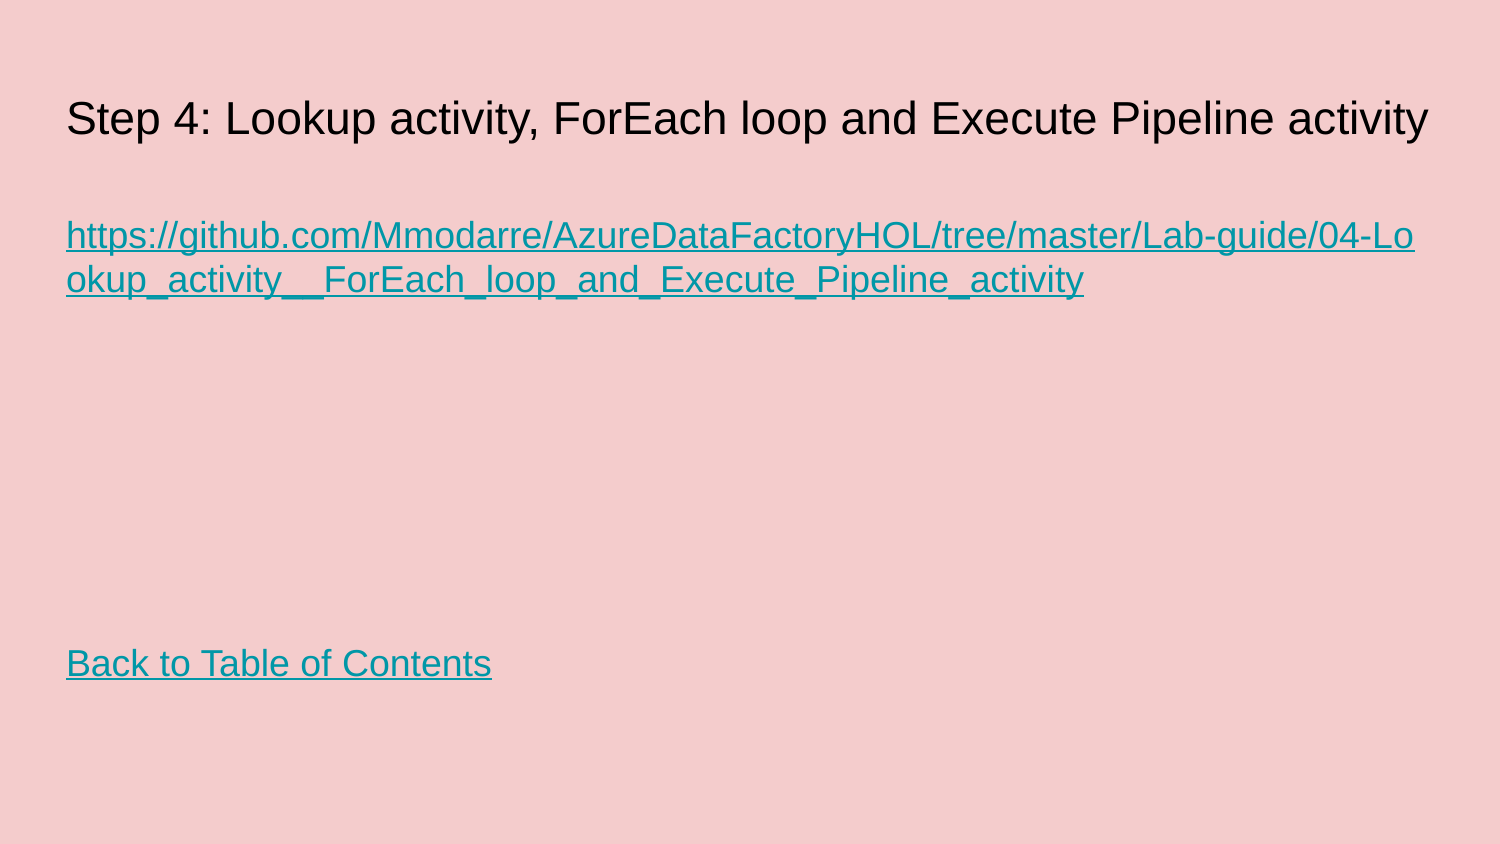

# Step 4: Lookup activity, ForEach loop and Execute Pipeline activity

https://github.com/Mmodarre/AzureDataFactoryHOL/tree/master/Lab-guide/04-Lookup_activity__ForEach_loop_and_Execute_Pipeline_activity

Back to Table of Contents